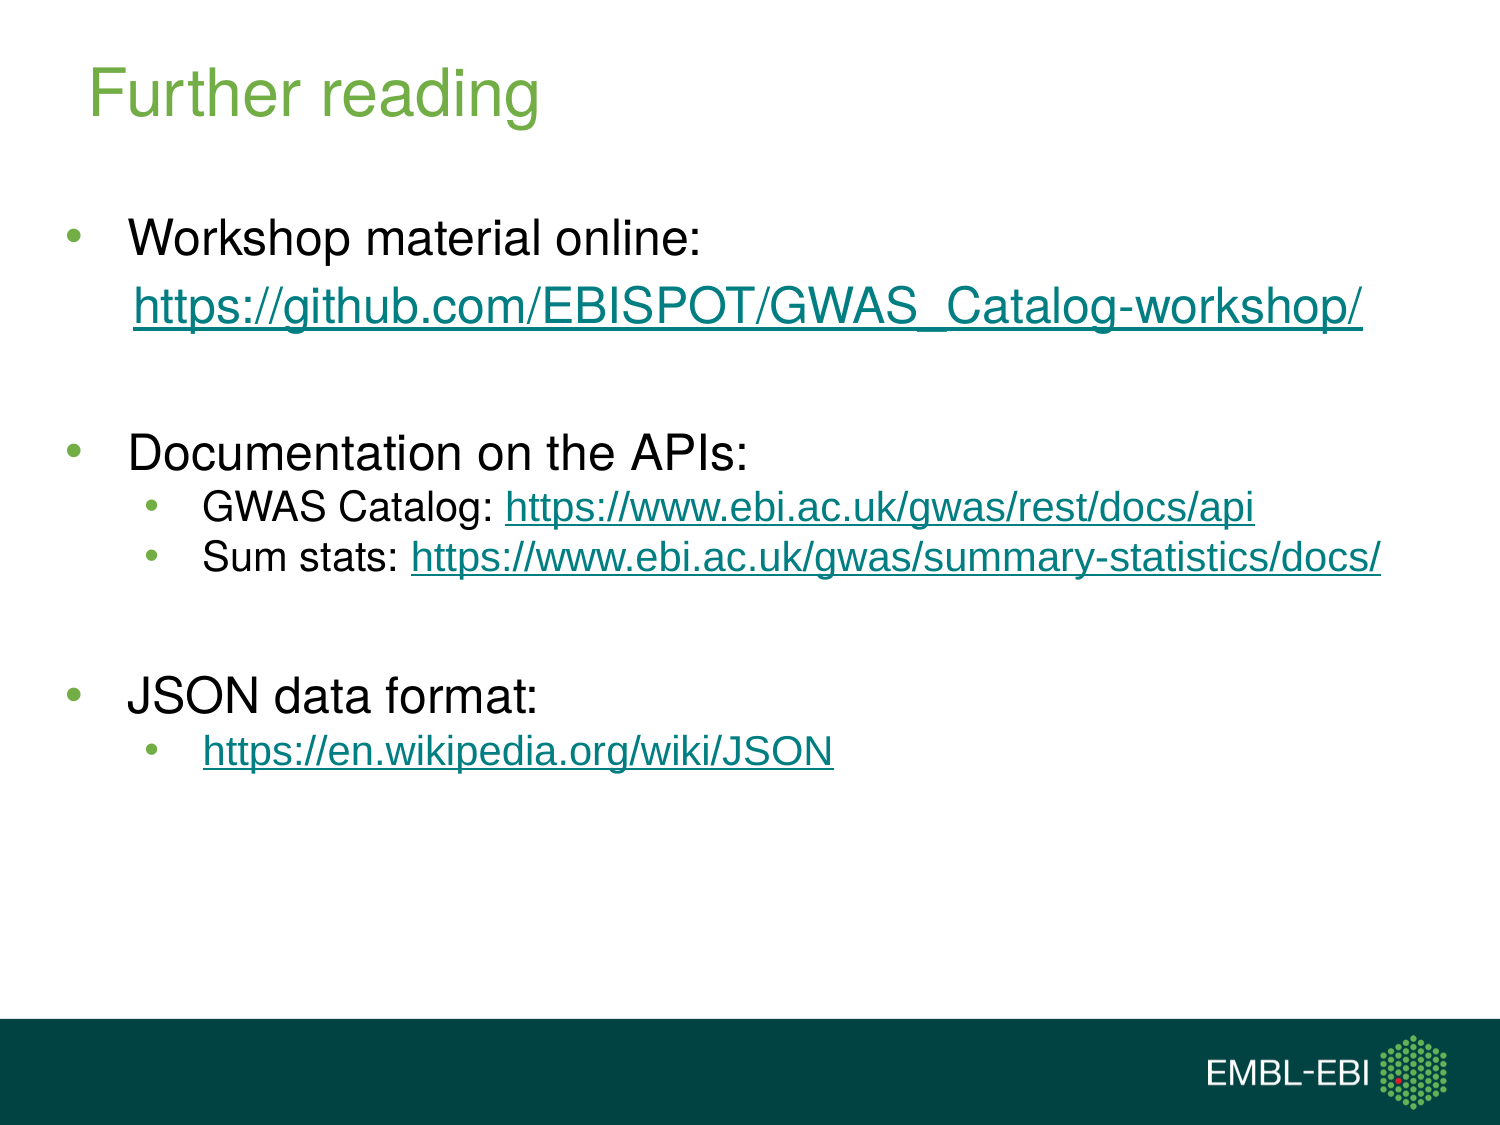

# Further reading
Workshop material online:
https://github.com/EBISPOT/GWAS_Catalog-workshop/

Documentation on the APIs:
GWAS Catalog: https://www.ebi.ac.uk/gwas/rest/docs/api
Sum stats: https://www.ebi.ac.uk/gwas/summary-statistics/docs/

JSON data format:
https://en.wikipedia.org/wiki/JSON